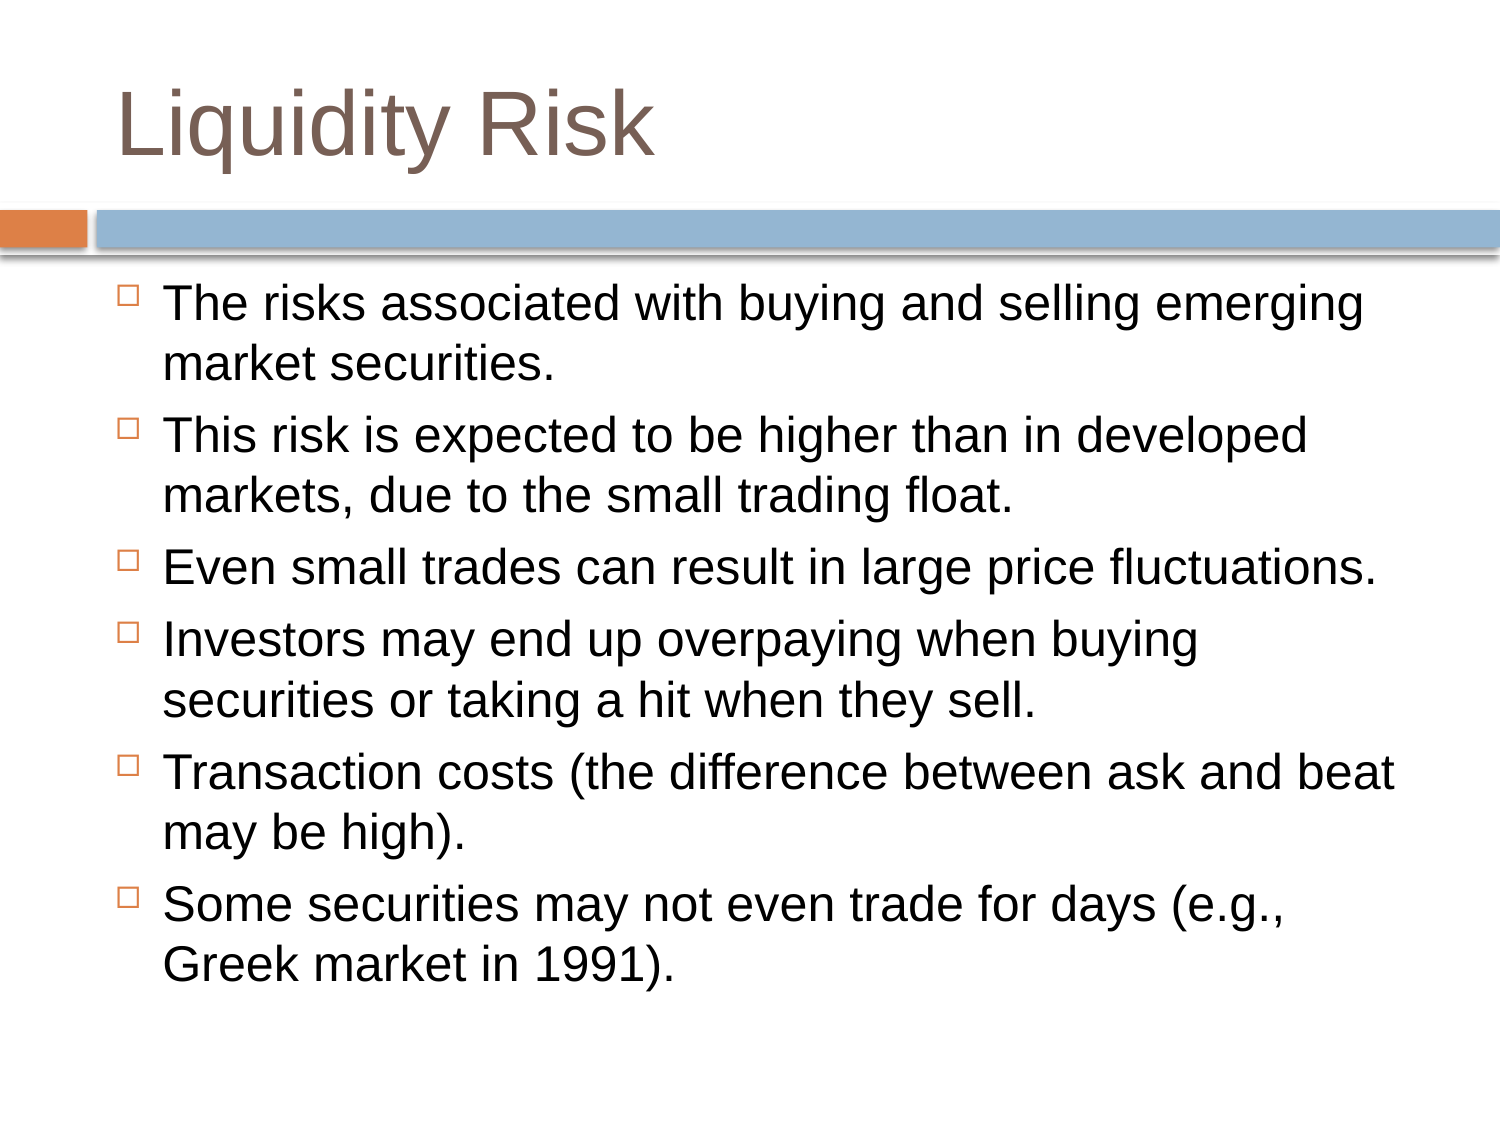

# Liquidity Risk
The risks associated with buying and selling emerging market securities.
This risk is expected to be higher than in developed markets, due to the small trading float.
Even small trades can result in large price fluctuations.
Investors may end up overpaying when buying securities or taking a hit when they sell.
Transaction costs (the difference between ask and beat may be high).
Some securities may not even trade for days (e.g., Greek market in 1991).